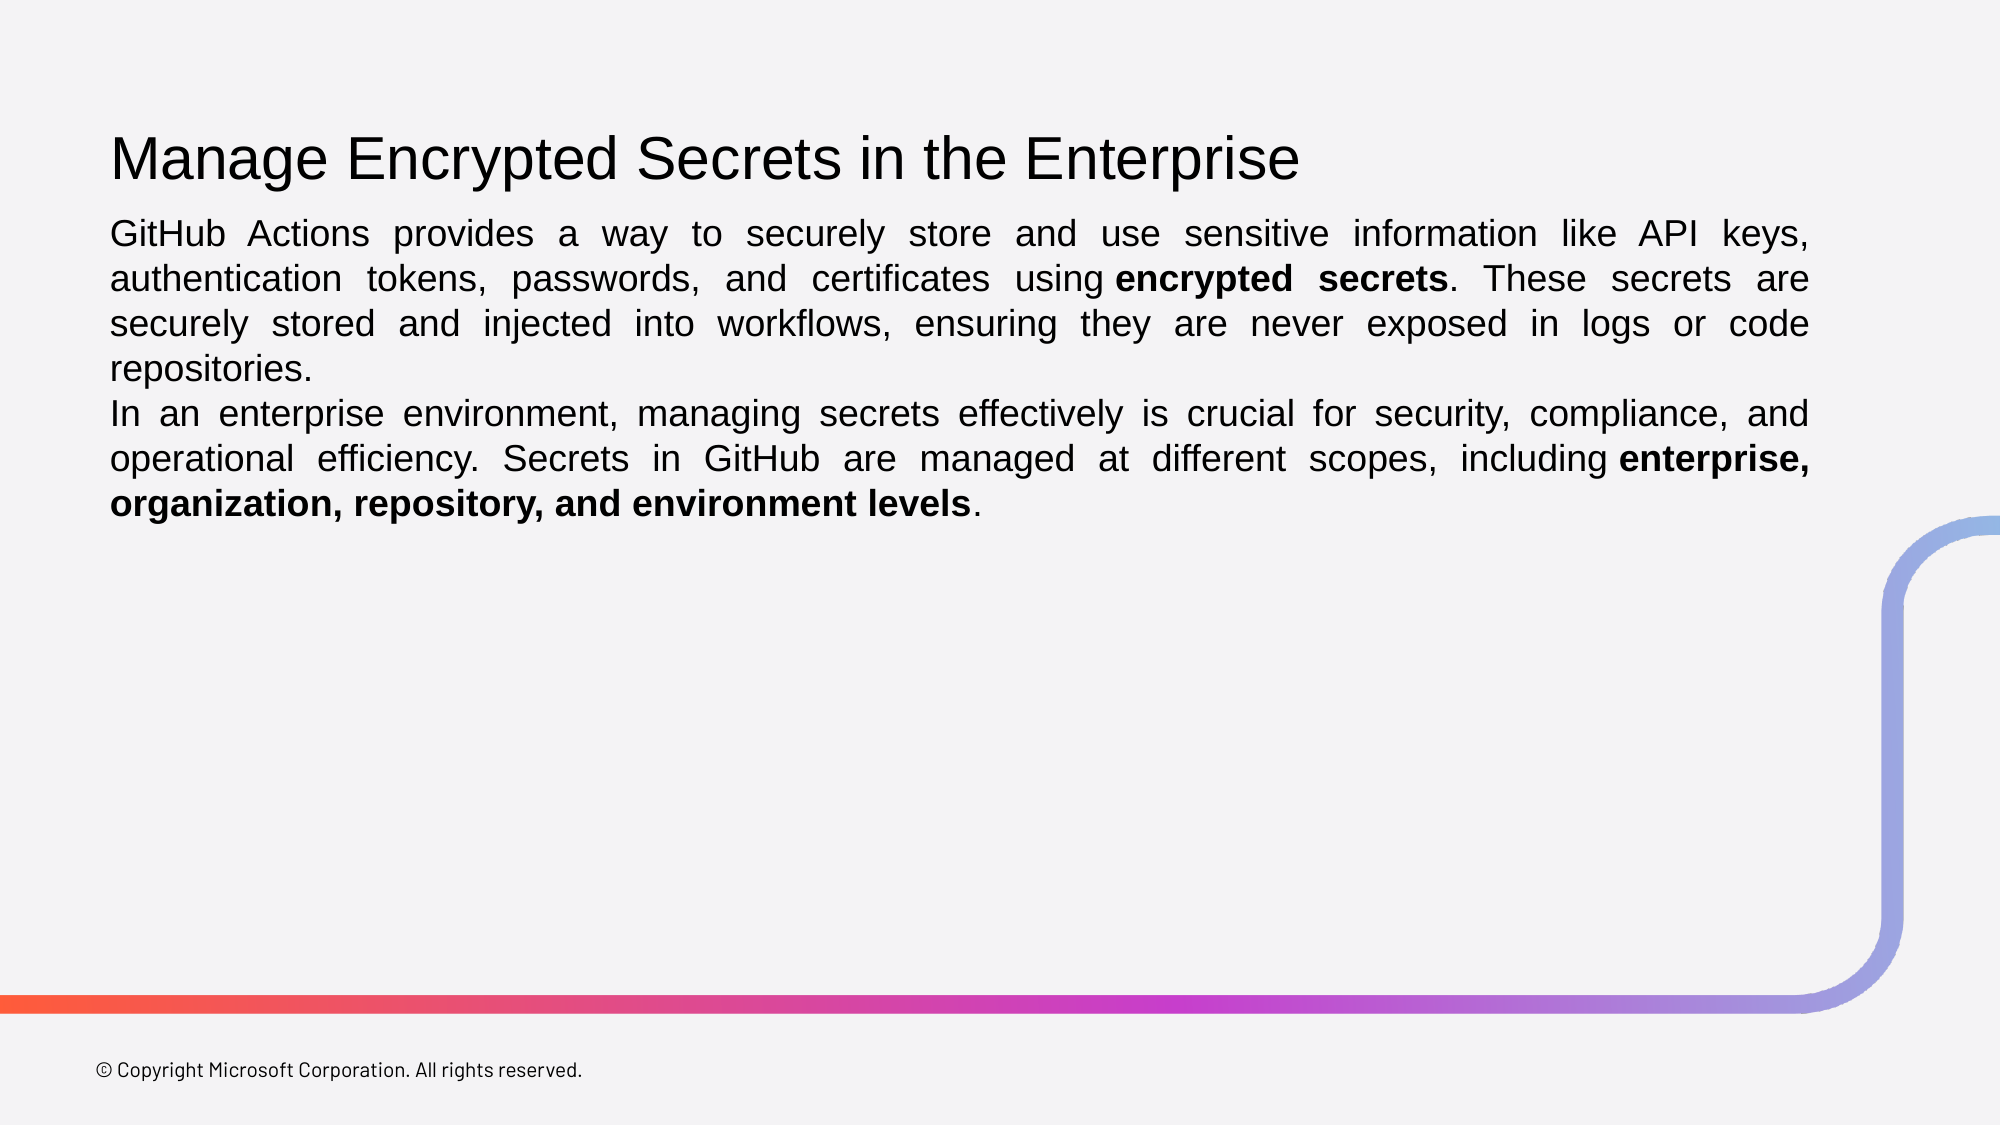

# Manage Encrypted Secrets in the Enterprise
GitHub Actions provides a way to securely store and use sensitive information like API keys, authentication tokens, passwords, and certificates using encrypted secrets. These secrets are securely stored and injected into workflows, ensuring they are never exposed in logs or code repositories.
In an enterprise environment, managing secrets effectively is crucial for security, compliance, and operational efficiency. Secrets in GitHub are managed at different scopes, including enterprise, organization, repository, and environment levels.
© Copyright Microsoft Corporation. All rights reserved.